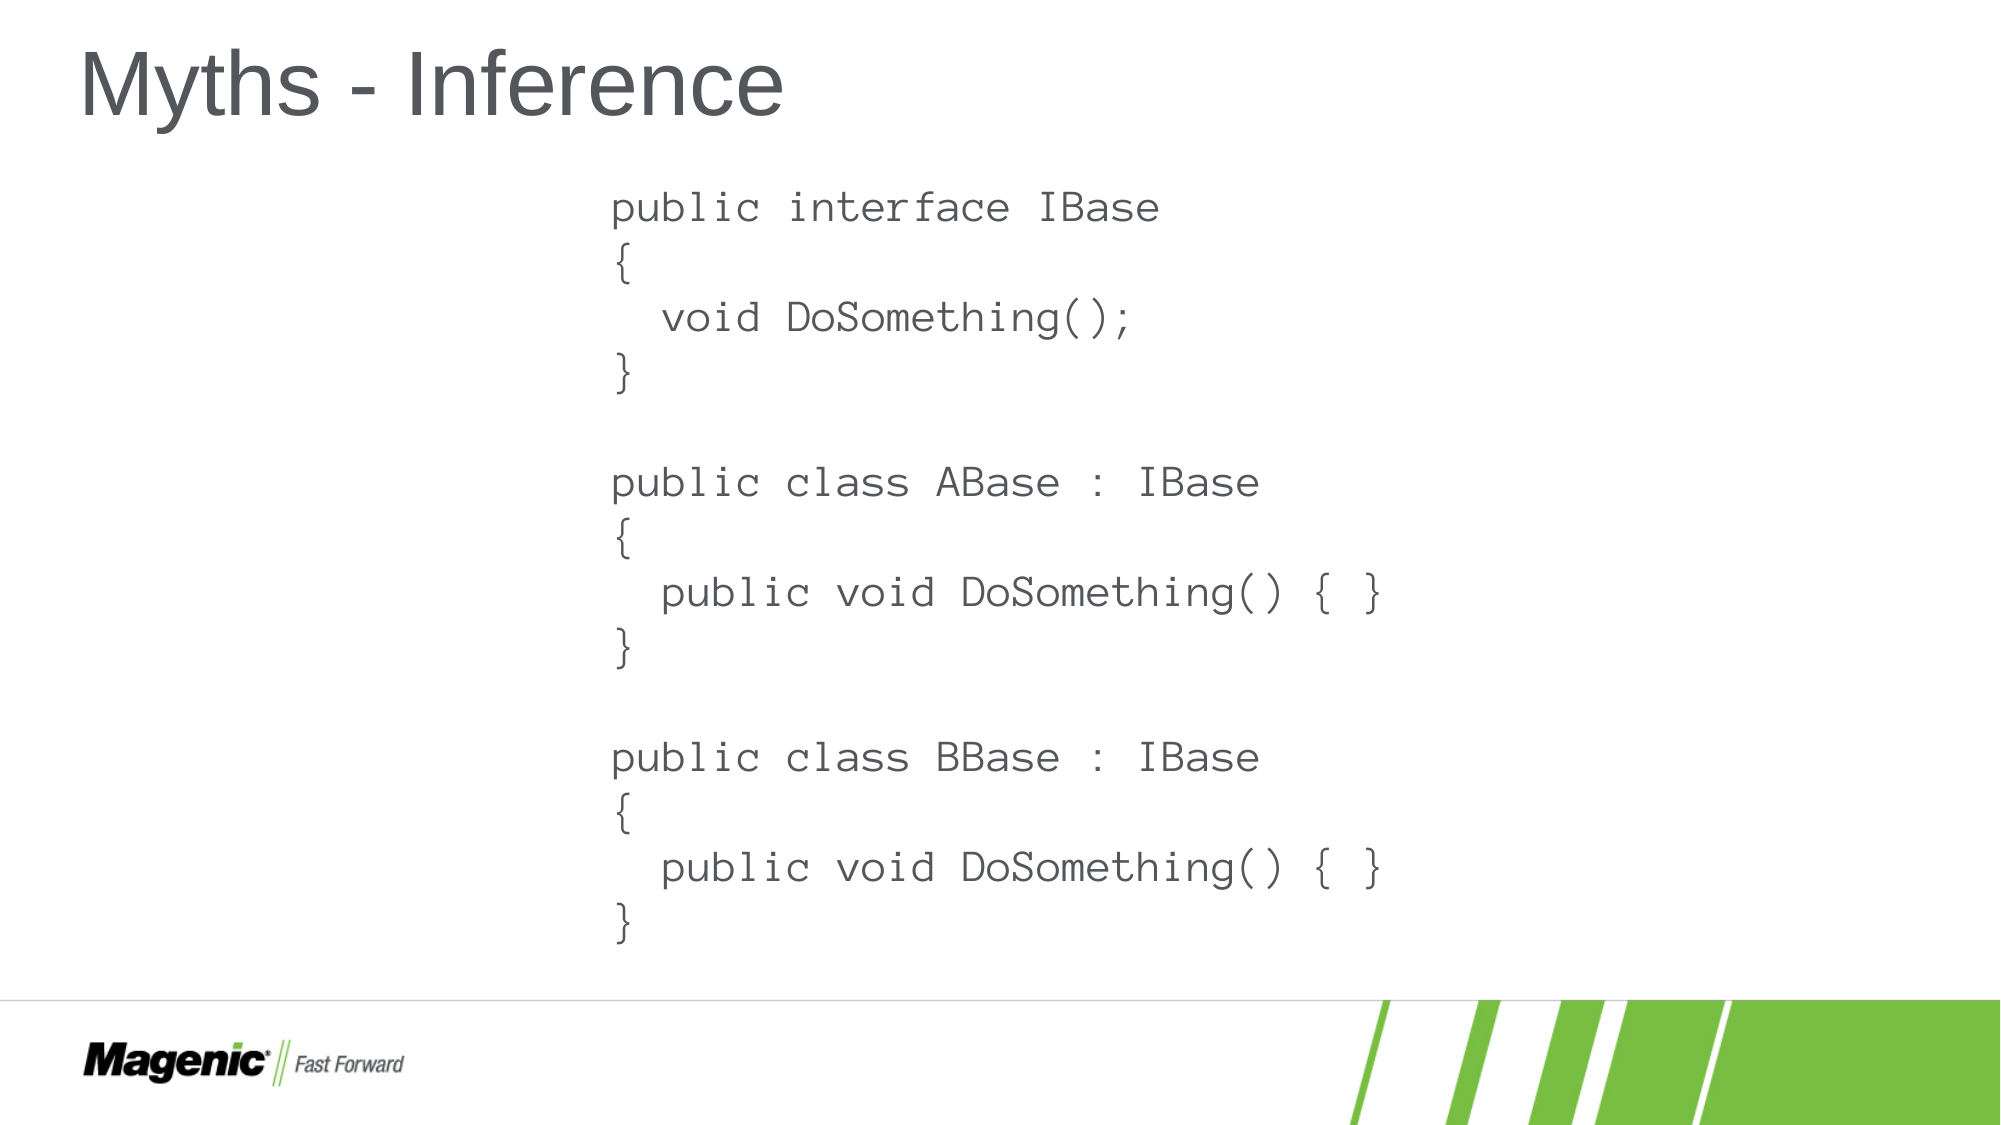

# Myths - Inference
public interface IBase
{
  void DoSomething();
}

public class ABase : IBase
{
  public void DoSomething() { }
}

public class BBase : IBase
{
  public void DoSomething() { }
}